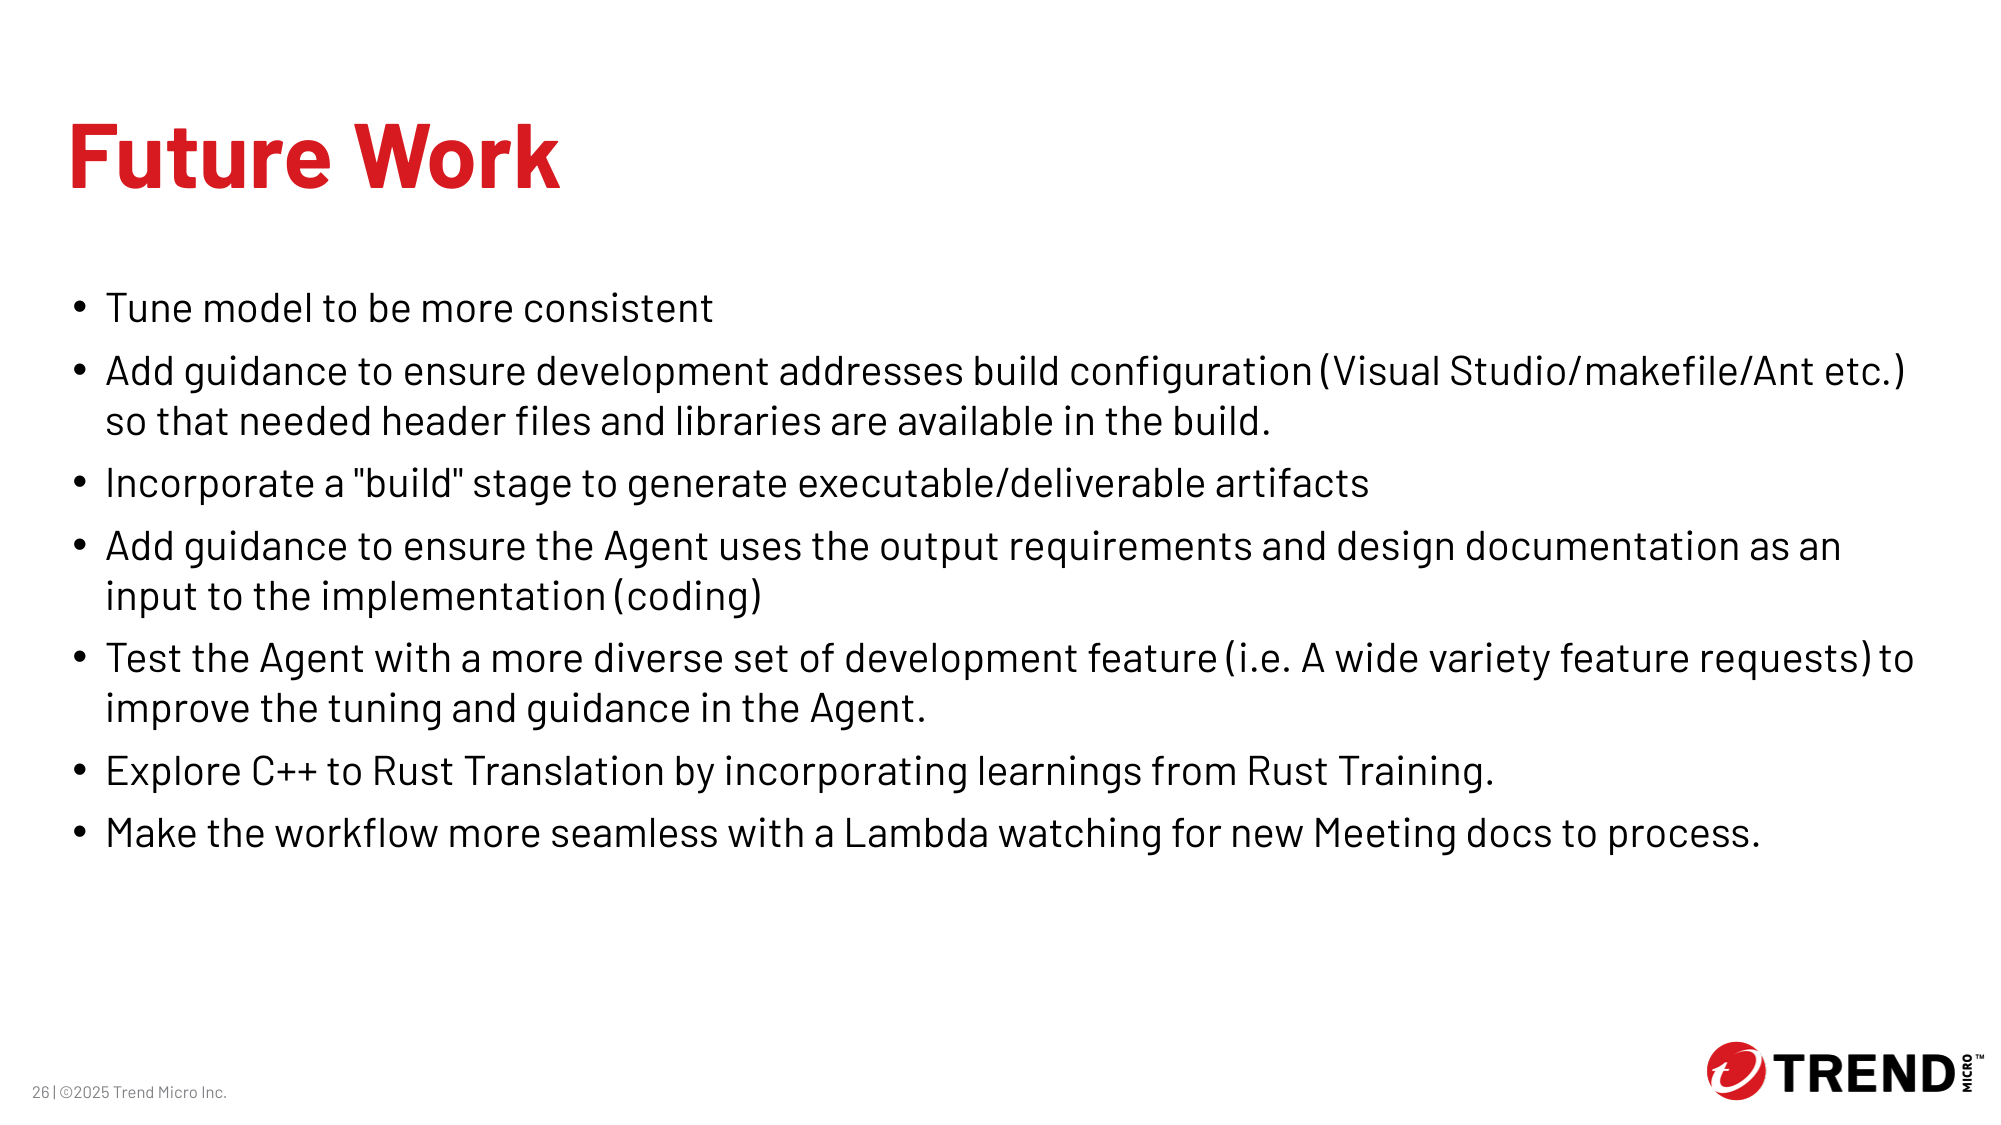

# Future Work

Tune model to be more consistent
Add guidance to ensure development addresses build configuration (Visual Studio/makefile/Ant etc.) so that needed header files and libraries are available in the build.
Incorporate a "build" stage to generate executable/deliverable artifacts
Add guidance to ensure the Agent uses the output requirements and design documentation as an input to the implementation (coding)
Test the Agent with a more diverse set of development feature (i.e. A wide variety feature requests) to improve the tuning and guidance in the Agent.
Explore C++ to Rust Translation by incorporating learnings from Rust Training.
Make the workflow more seamless with a Lambda watching for new Meeting docs to process.